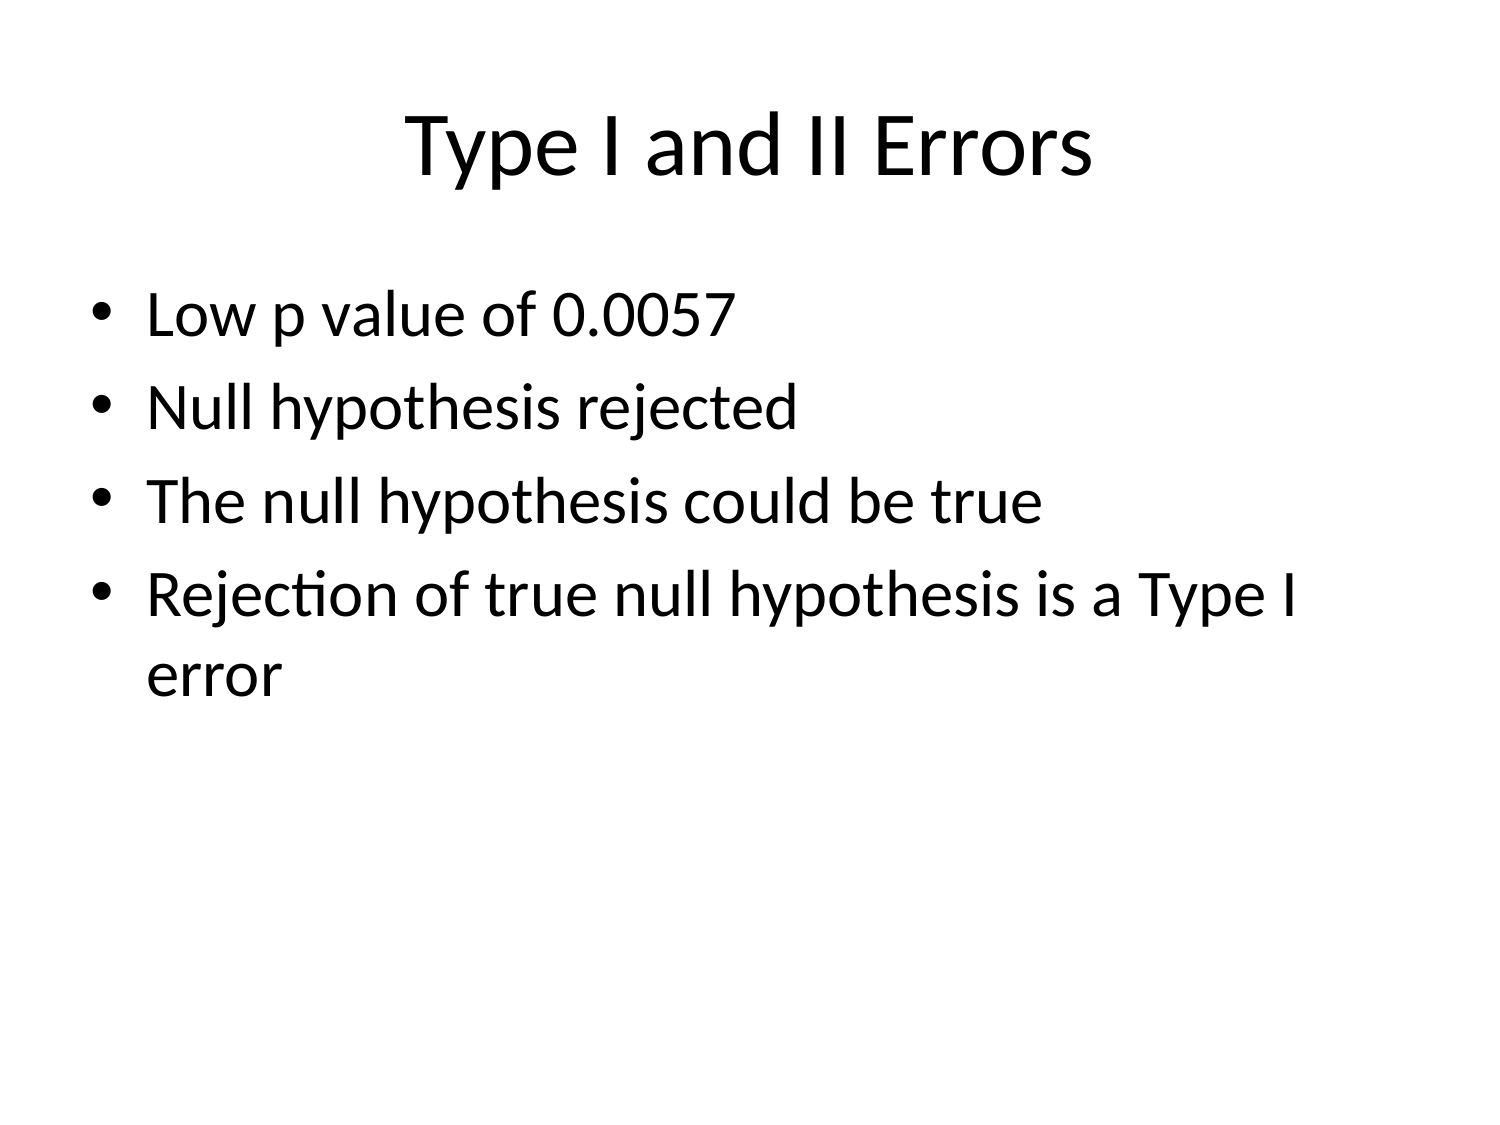

# Type I and II Errors
Low p value of 0.0057
Null hypothesis rejected
The null hypothesis could be true
Rejection of true null hypothesis is a Type I error